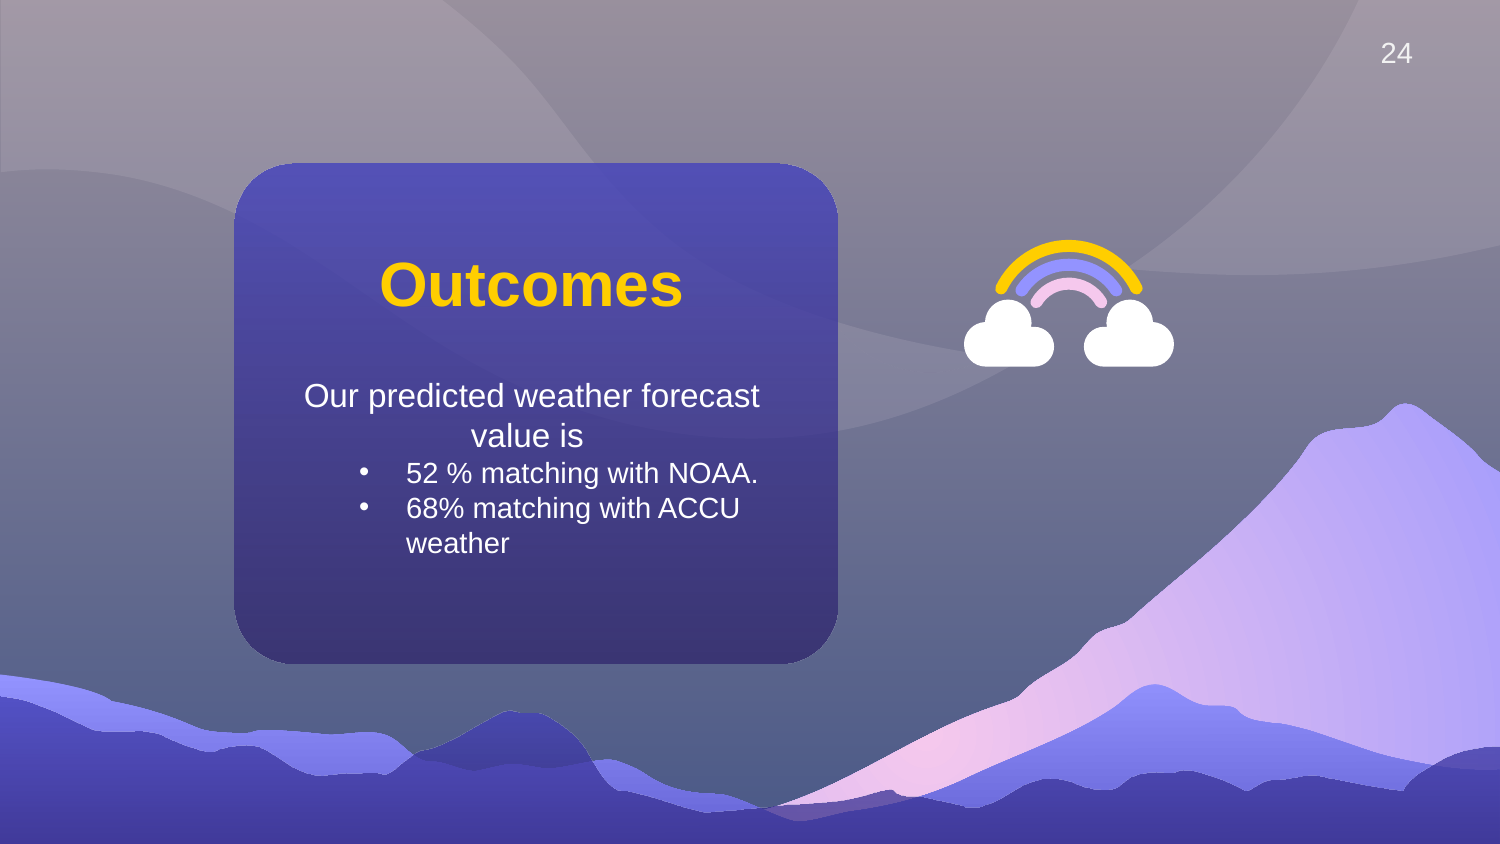

24
# Outcomes

Our predicted weather forecast value is
52 % matching with NOAA.
68% matching with ACCU weather